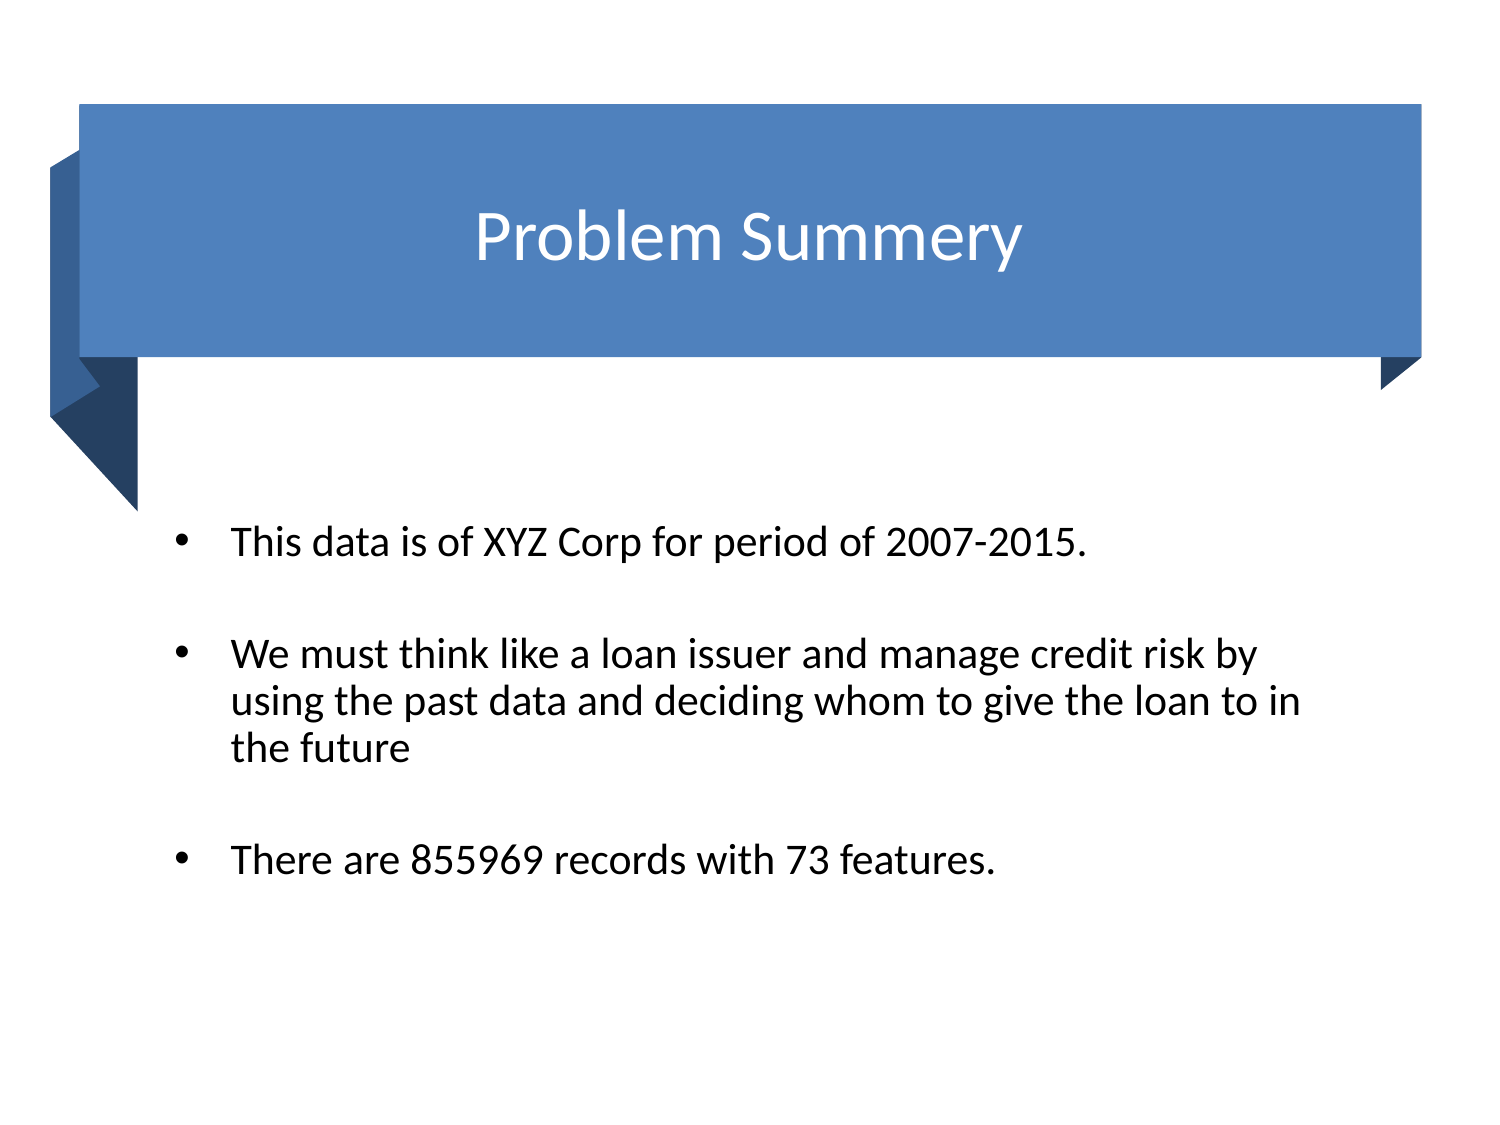

# Problem Summery

This data is of XYZ Corp for period of 2007-2015.

We must think like a loan issuer and manage credit risk by using the past data and deciding whom to give the loan to in the future

There are 855969 records with 73 features.